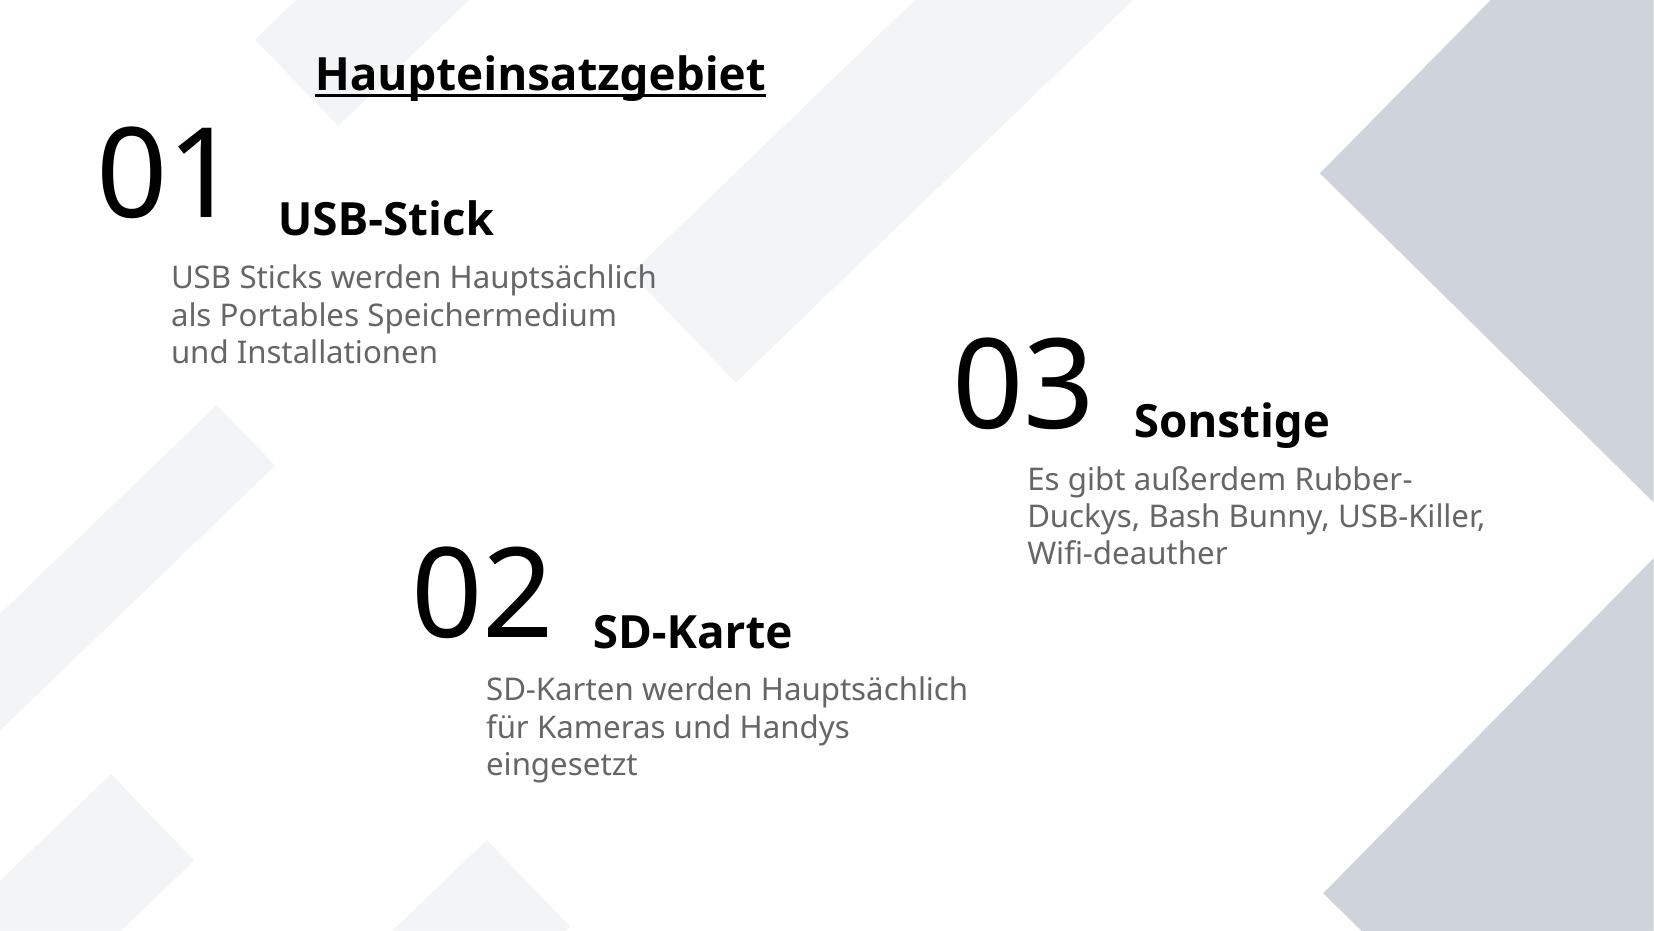

Haupteinsatzgebiet
01
USB-Stick
USB Sticks werden Hauptsächlich als Portables Speichermedium und Installationen
03
Sonstige
Es gibt außerdem Rubber-Duckys, Bash Bunny, USB-Killer, Wifi-deauther
02
SD-Karte
SD-Karten werden Hauptsächlich für Kameras und Handys eingesetzt